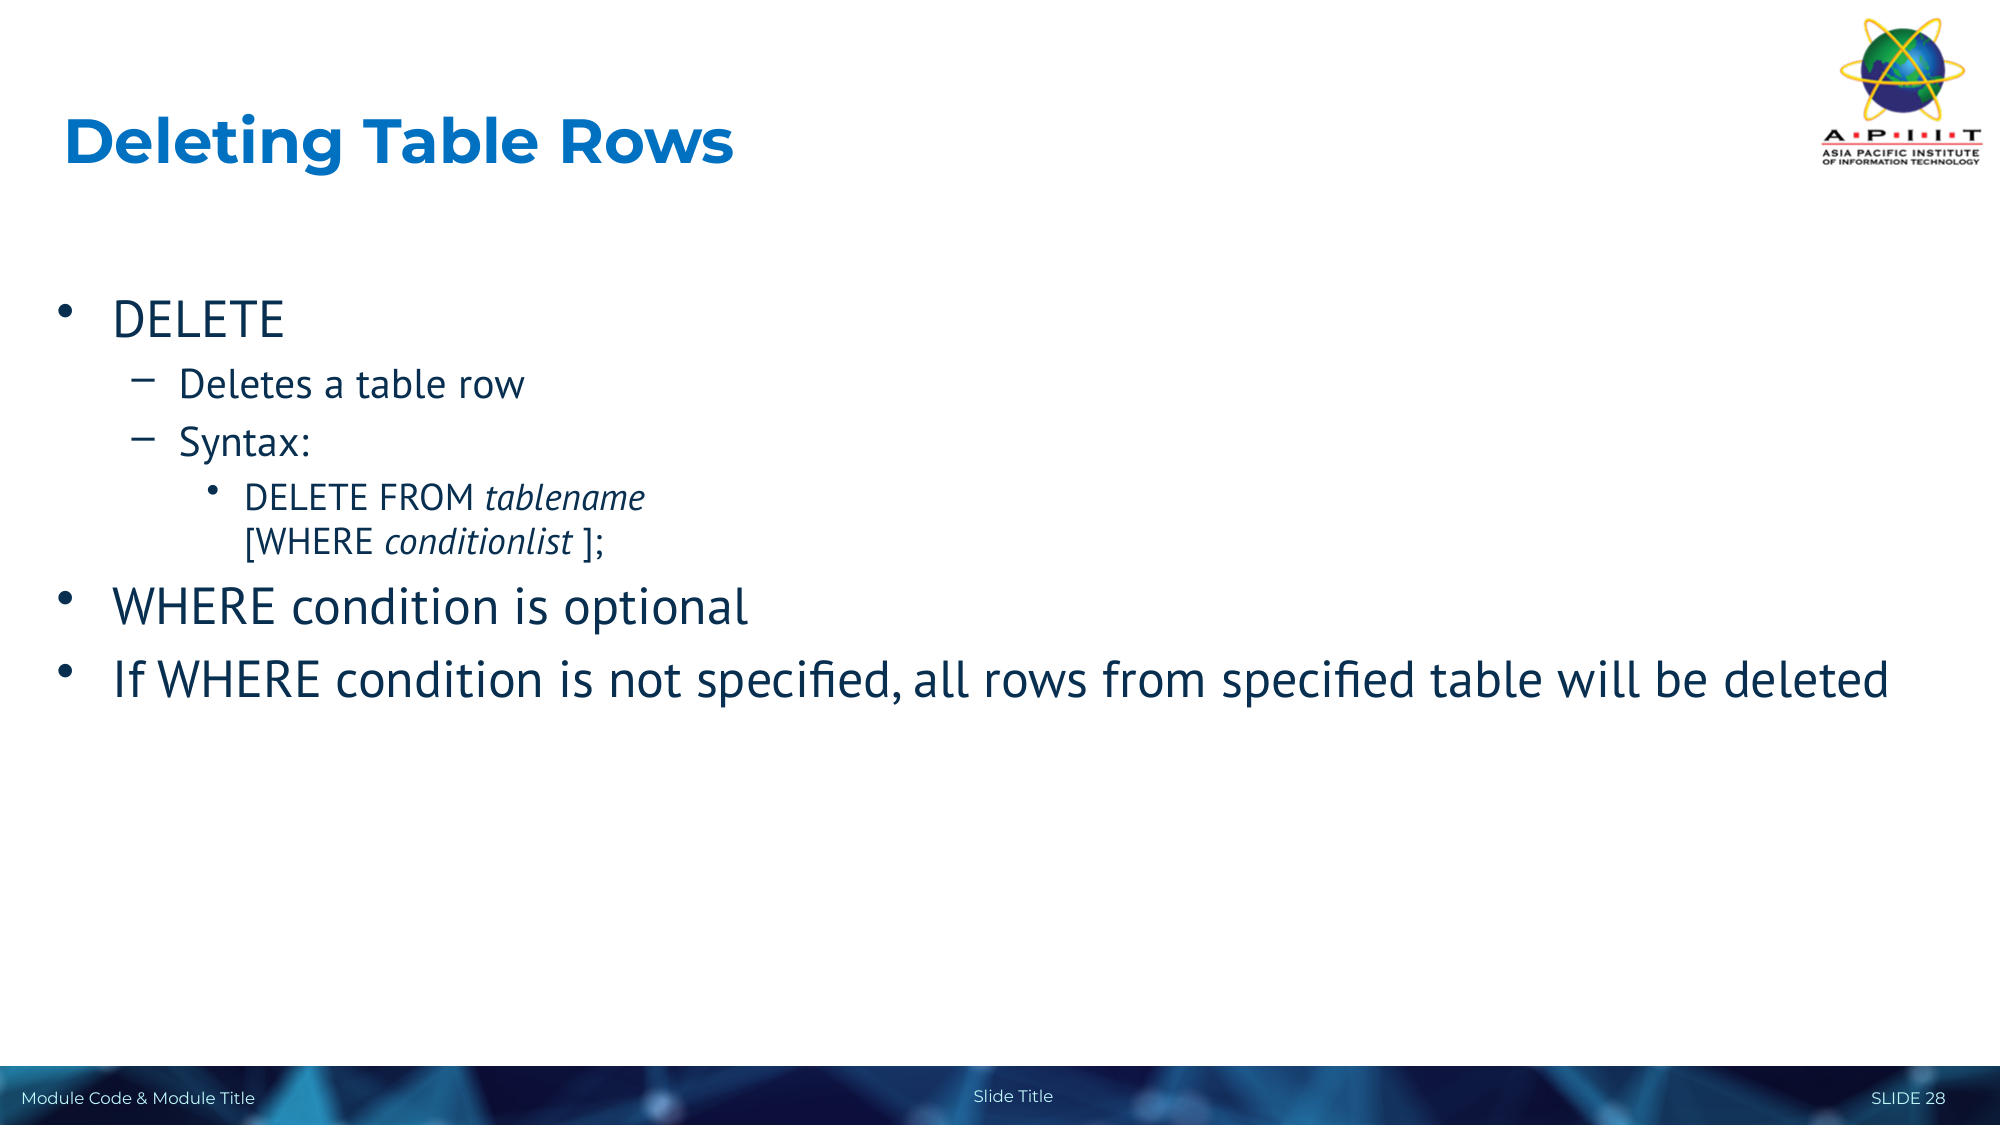

# Deleting Table Rows
DELETE
Deletes a table row
Syntax:
DELETE FROM tablename
[WHERE conditionlist ];
WHERE condition is optional
If WHERE condition is not specified, all rows from specified table will be deleted